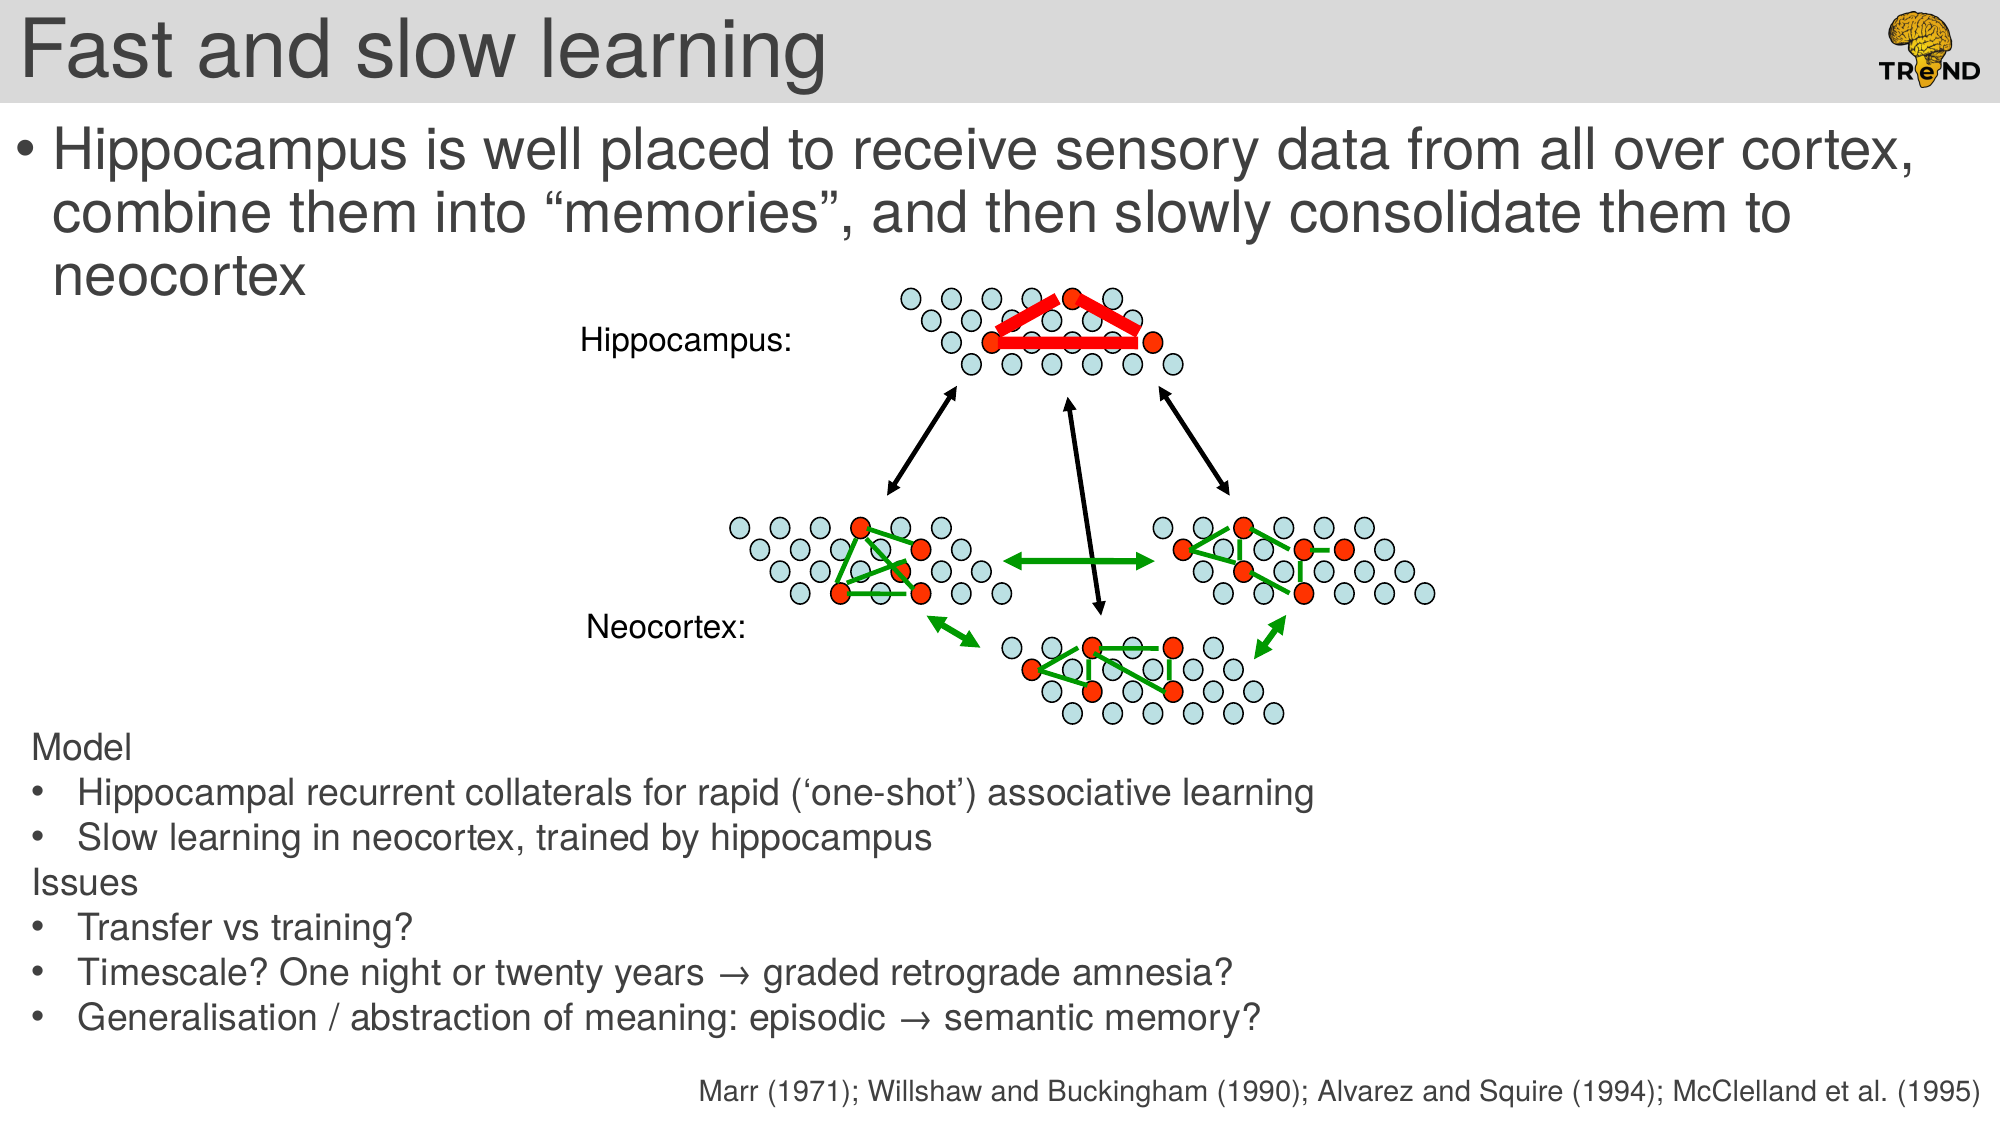

# Fast and slow learning
Hippocampus is well placed to receive sensory data from all over cortex, combine them into “memories”, and then slowly consolidate them to neocortex

Hippocampus:

Neocortex:

Model
Hippocampal recurrent collaterals for rapid (‘one-shot’) associative learning
Slow learning in neocortex, trained by hippocampus
Issues
Transfer vs training?
Timescale? One night or twenty years → graded retrograde amnesia?
Generalisation / abstraction of meaning: episodic → semantic memory?

Marr (1971); Willshaw and Buckingham (1990); Alvarez and Squire (1994); McClelland et al. (1995)